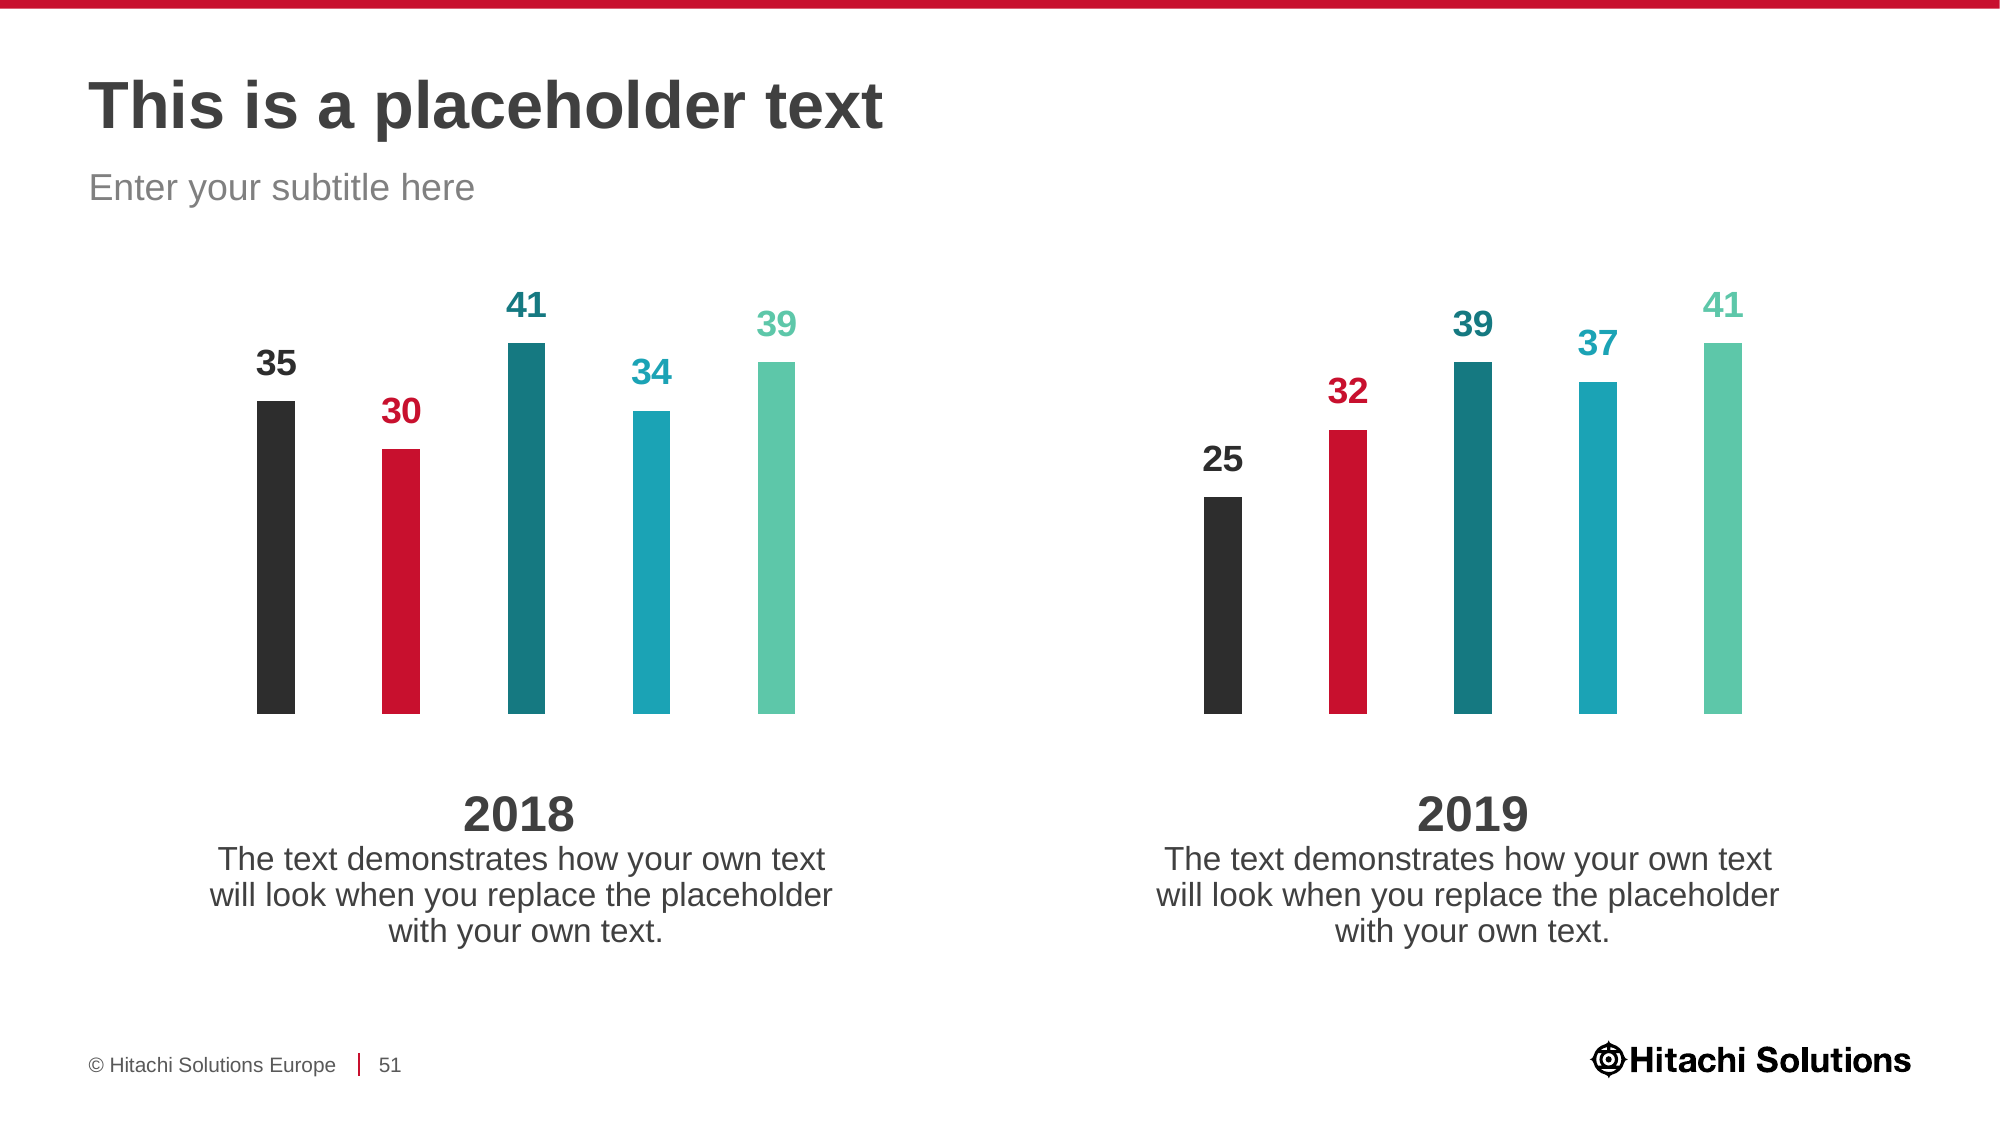

# This is a placeholder text
Enter your subtitle here

### Chart

| Category | Description 1 | Description 2 | Description 3 | Description 4 | Description 5 |
|---|---|---|---|---|---|
| 2010 | 35.0 | 30.0 | 41.0 | 34.0 | 39.0 |

### Chart

| Category | Description 1 | Description 2 | Description 3 | Description 4 | Description 5 |
|---|---|---|---|---|---|
| 2019 | 25.0 | 32.0 | 39.0 | 37.0 | 41.0 |
2018
The text demonstrates how your own text
will look when you replace the placeholder
with your own text.

2019
The text demonstrates how your own text
will look when you replace the placeholder
with your own text.

© Hitachi Solutions Europe
51